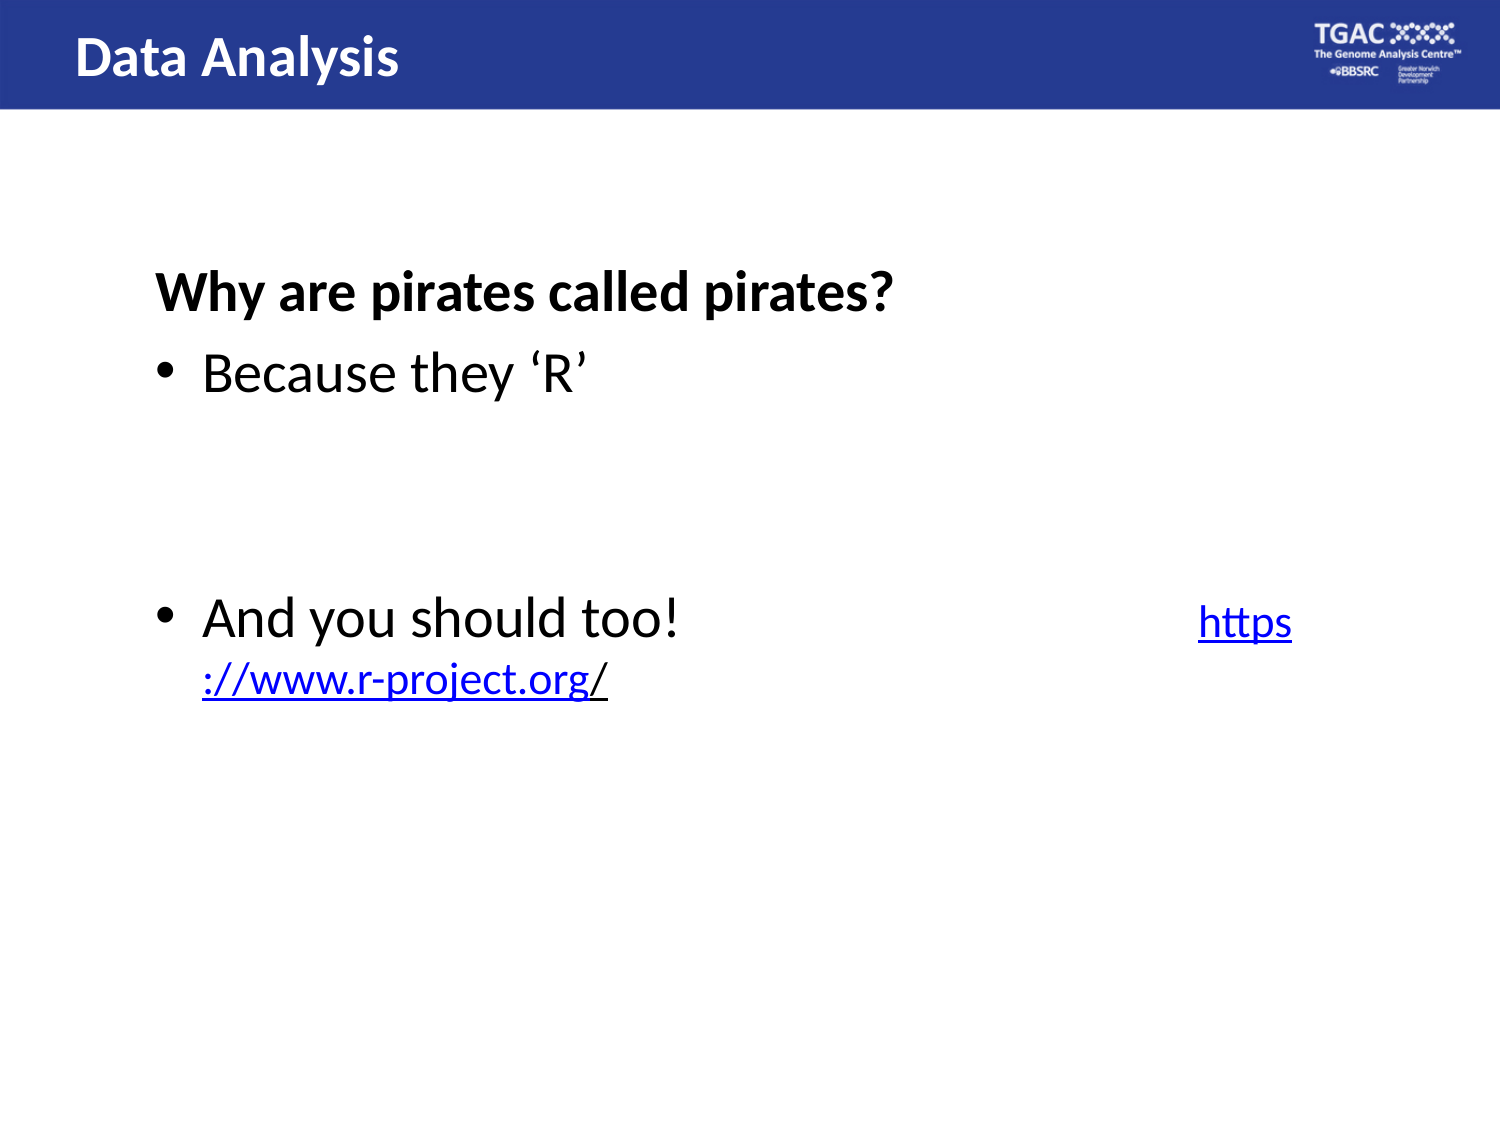

Data Analysis

Why are pirates called pirates?
Because they ‘R’

And you should too!                                       https://www.r-project.org/